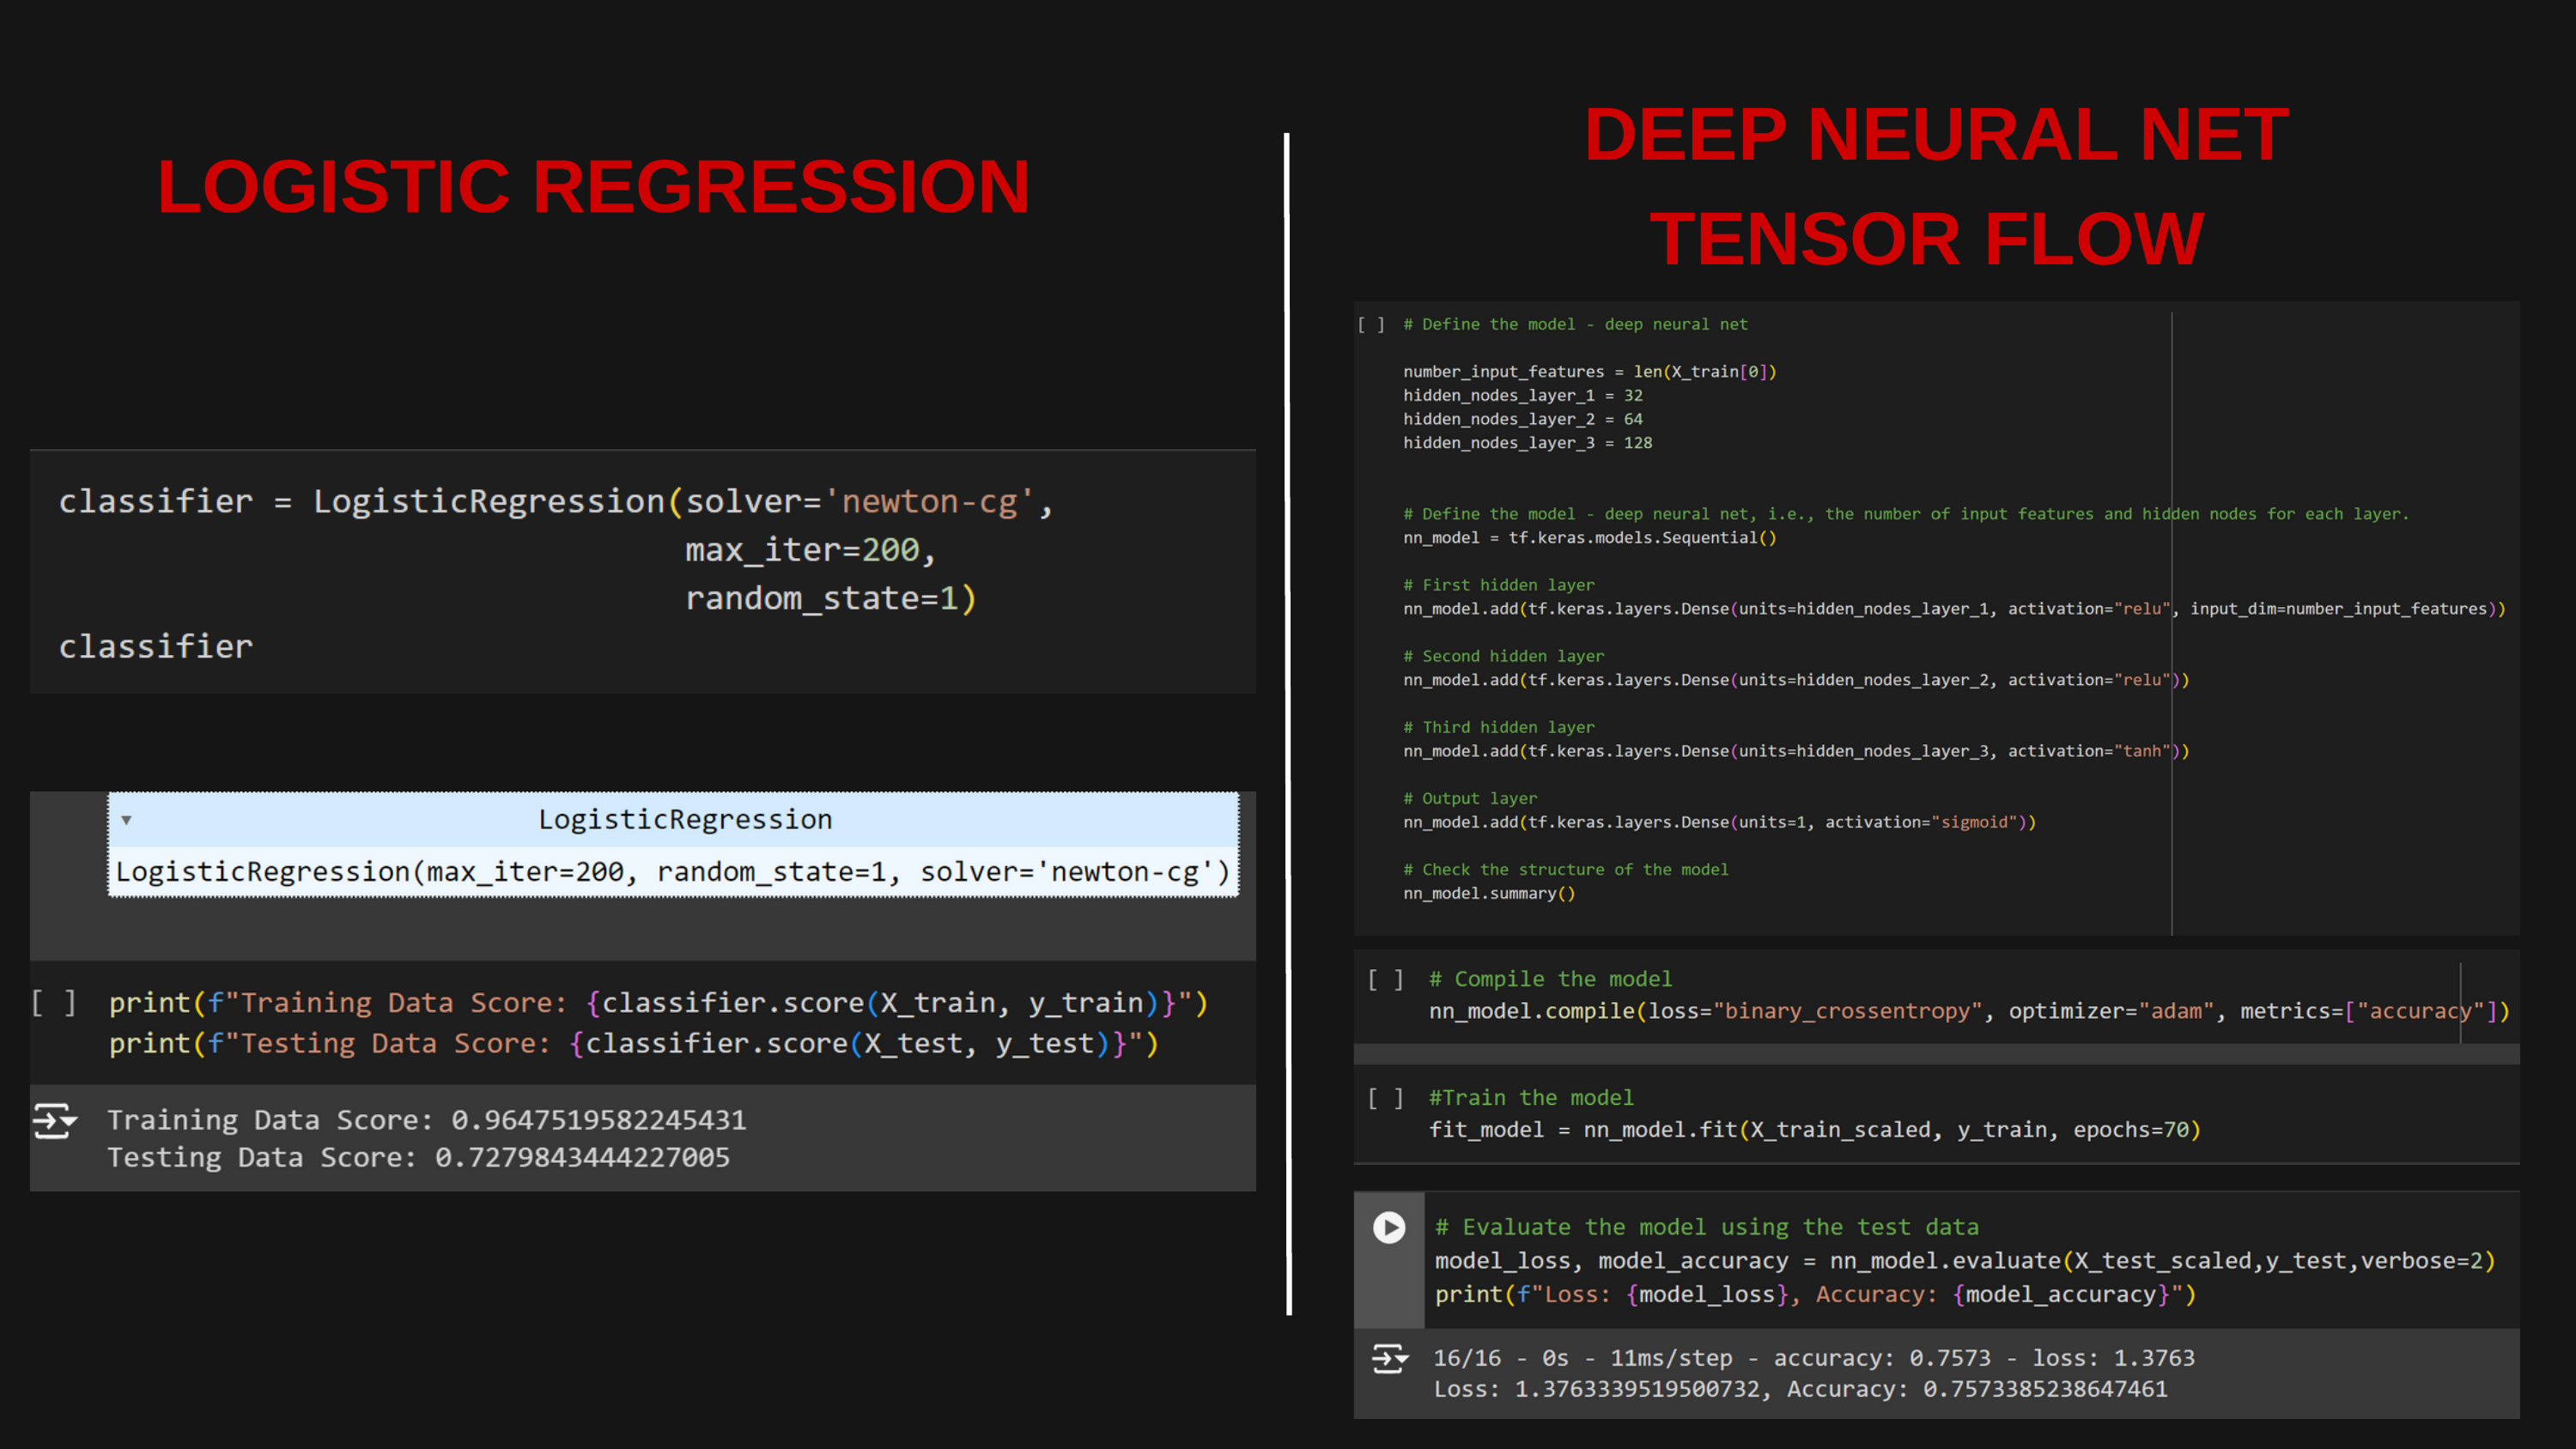

DEEP NEURAL NET
TENSOR FLOW
LOGISTIC REGRESSION